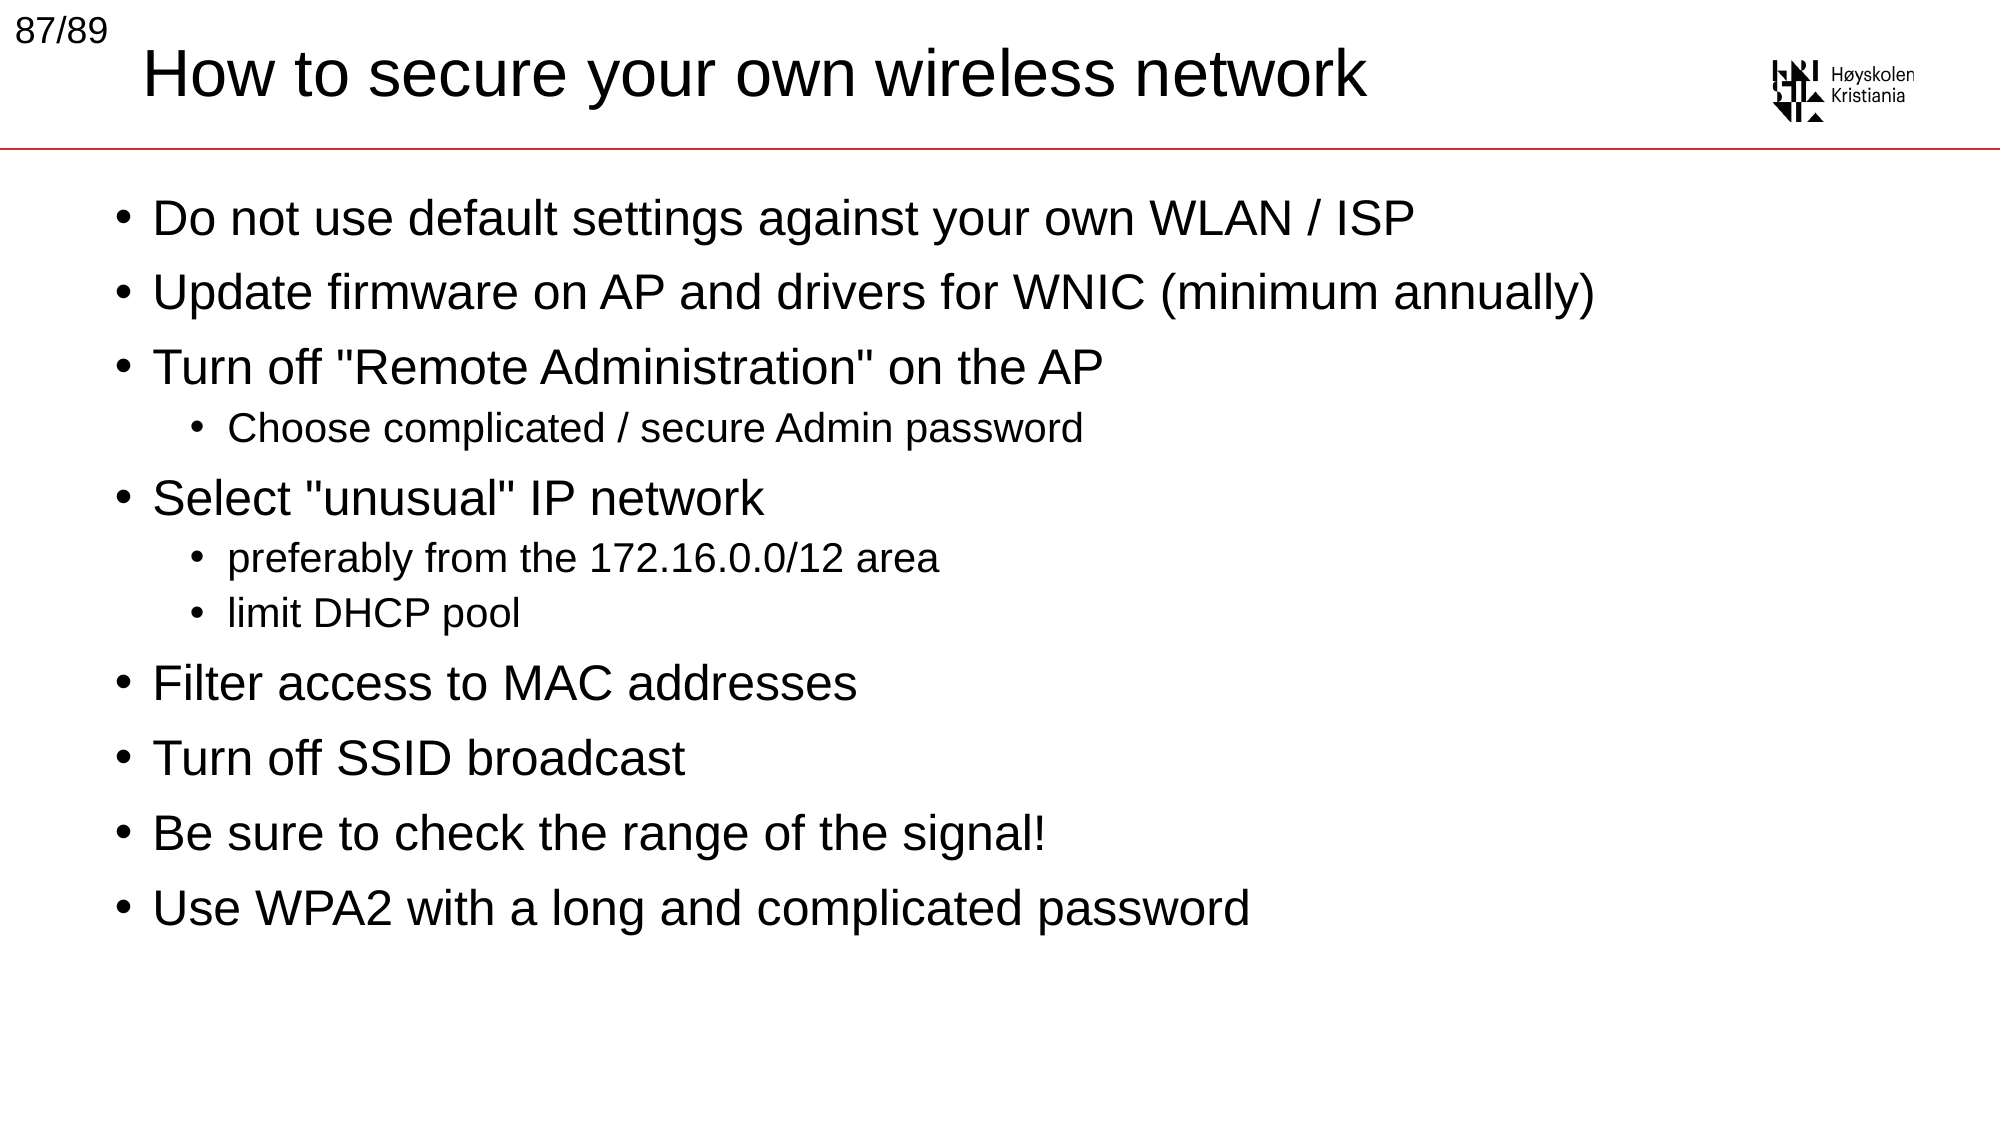

87/89
# How to secure your own wireless network
Do not use default settings against your own WLAN / ISP
Update firmware on AP and drivers for WNIC (minimum annually)
Turn off "Remote Administration" on the AP
Choose complicated / secure Admin password
Select "unusual" IP network
preferably from the 172.16.0.0/12 area
limit DHCP pool
Filter access to MAC addresses
Turn off SSID broadcast
Be sure to check the range of the signal!
Use WPA2 with a long and complicated password